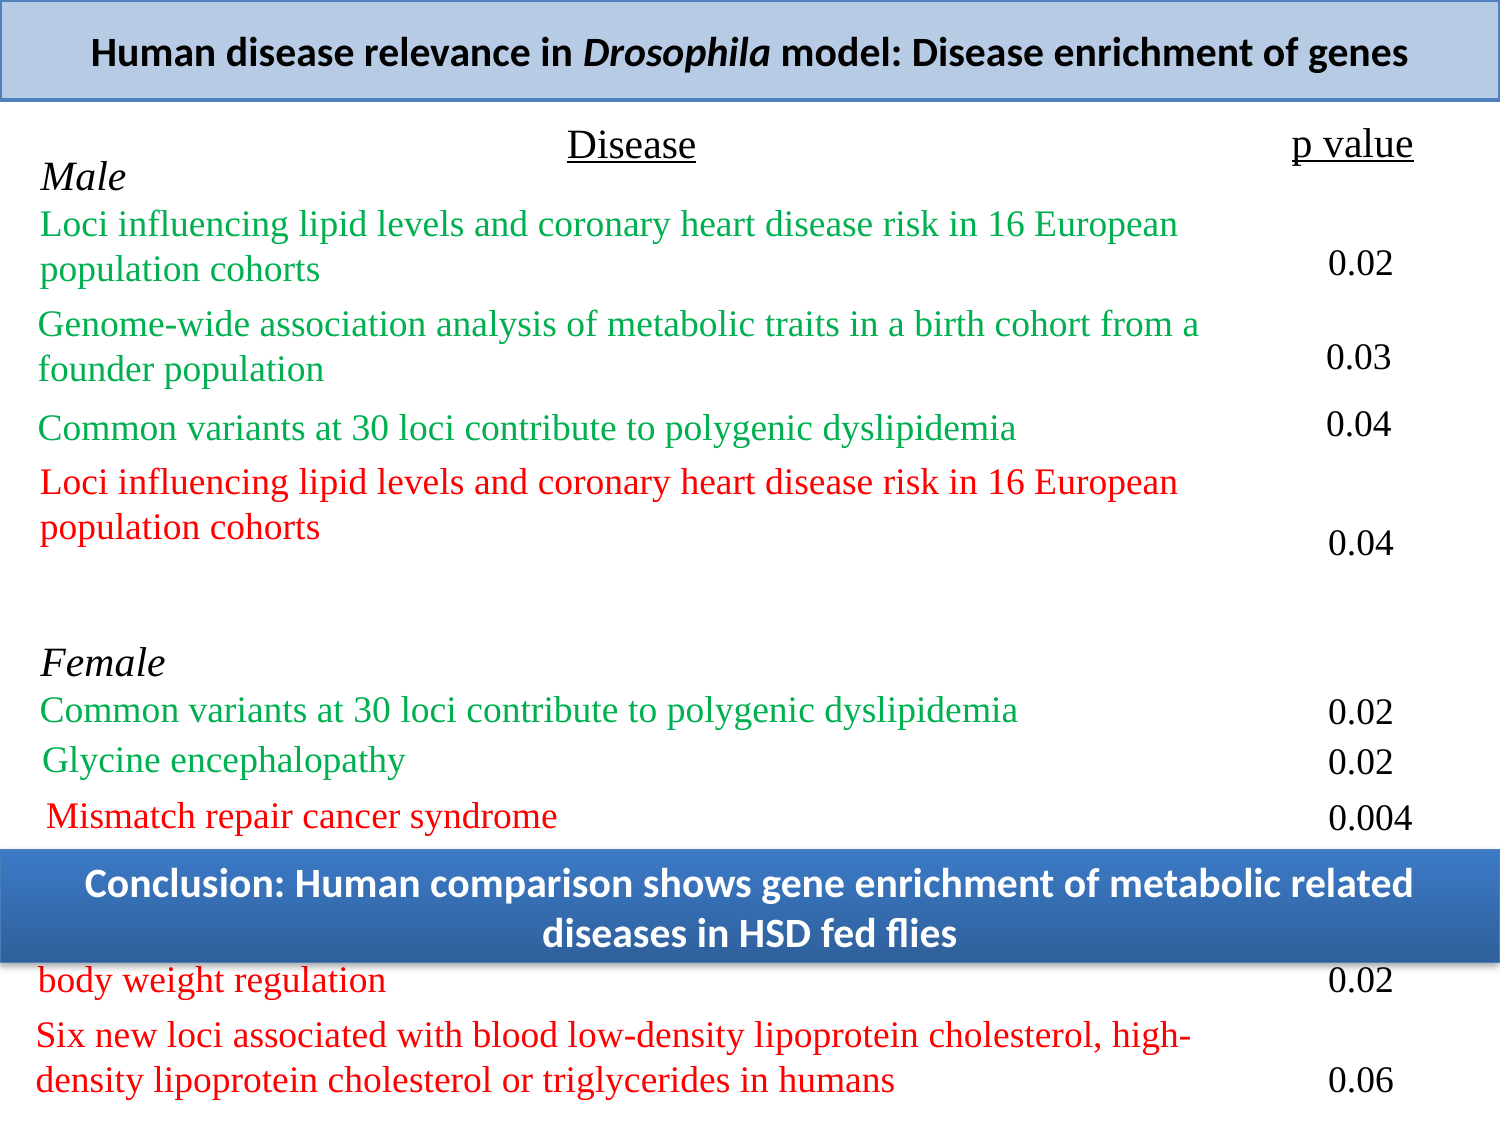

Human disease relevance in Drosophila model: Disease enrichment of genes
p value
Disease
Male
Loci influencing lipid levels and coronary heart disease risk in 16 European population cohorts
0.02
Genome-wide association analysis of metabolic traits in a birth cohort from a founder population
0.03
0.04
Common variants at 30 loci contribute to polygenic dyslipidemia
Loci influencing lipid levels and coronary heart disease risk in 16 European population cohorts
0.04
Female
Common variants at 30 loci contribute to polygenic dyslipidemia
0.02
Glycine encephalopathy
0.02
Mismatch repair cancer syndrome
0.004
0.02
Alzheimer disease, susceptibility to disease
Conclusion: Human comparison shows gene enrichment of metabolic related diseases in HSD fed flies
Six new loci associated with body mass index highlight a neuronal influence on body weight regulation
0.02
Six new loci associated with blood low-density lipoprotein cholesterol, high-density lipoprotein cholesterol or triglycerides in humans
0.06